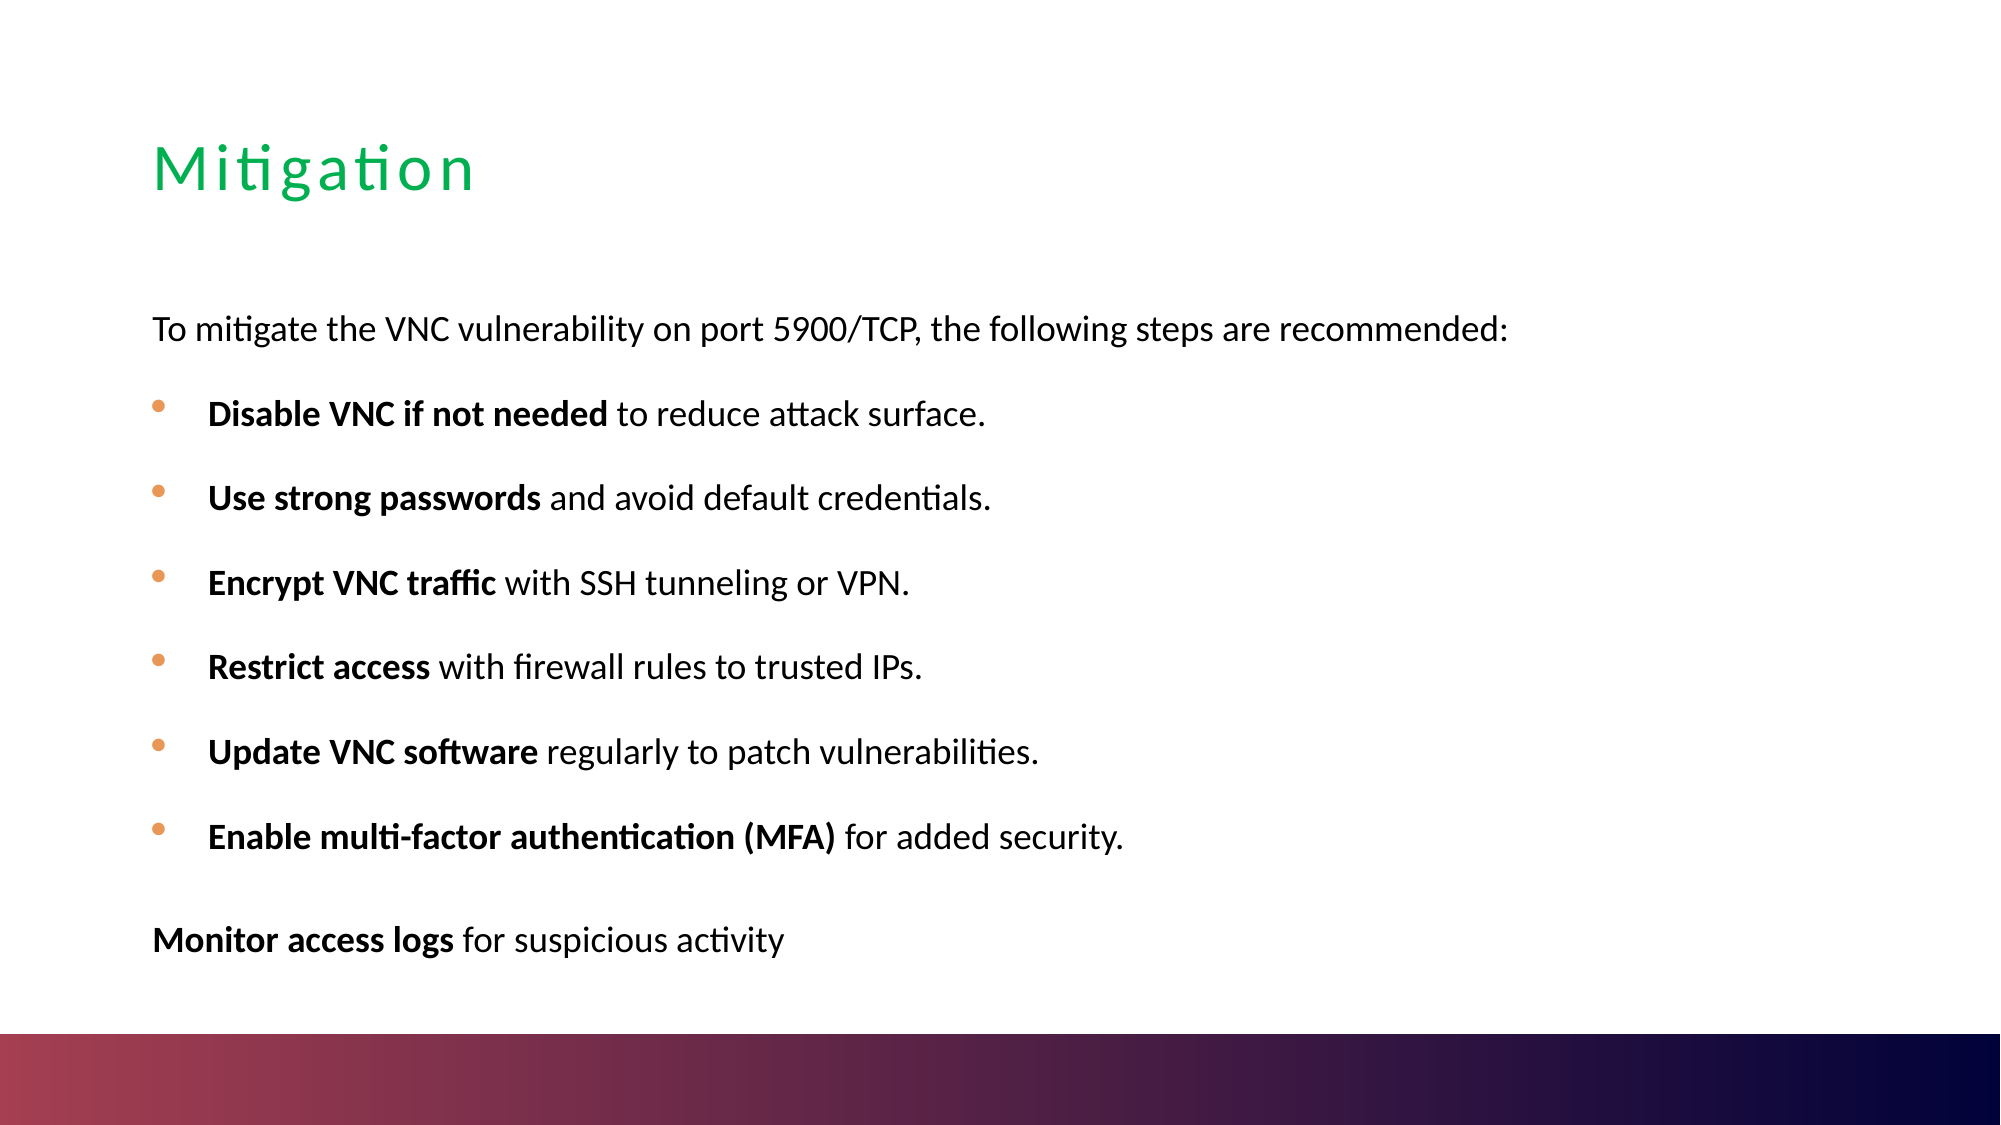

# Mitigation
To mitigate the VNC vulnerability on port 5900/TCP, the following steps are recommended:
Disable VNC if not needed to reduce attack surface.
Use strong passwords and avoid default credentials.
Encrypt VNC traffic with SSH tunneling or VPN.
Restrict access with firewall rules to trusted IPs.
Update VNC software regularly to patch vulnerabilities.
Enable multi-factor authentication (MFA) for added security.
Monitor access logs for suspicious activity